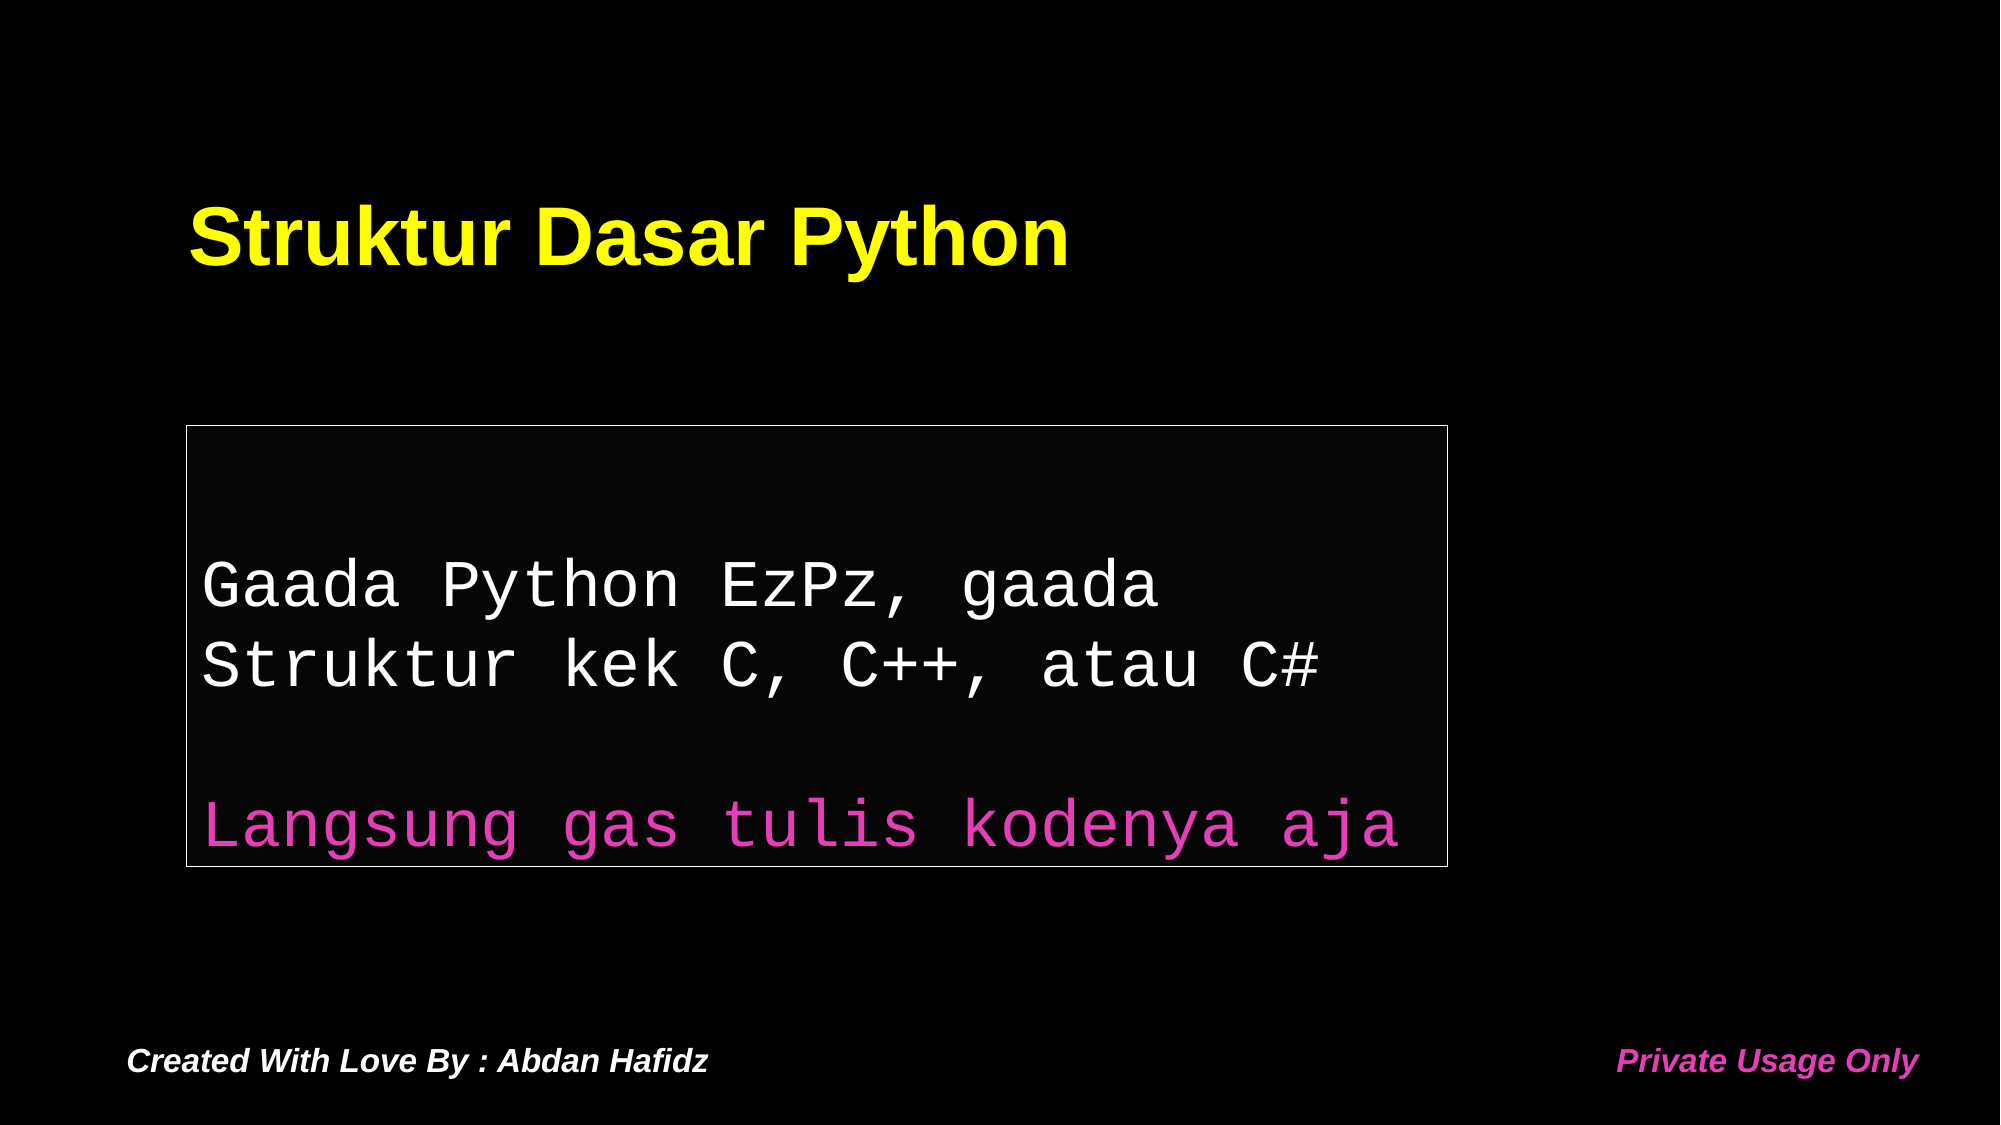

# Struktur Dasar Python
Gaada Python EzPz, gaada Struktur kek C, C++, atau C#

Langsung gas tulis kodenya aja
Created With Love By : Abdan Hafidz
Private Usage Only